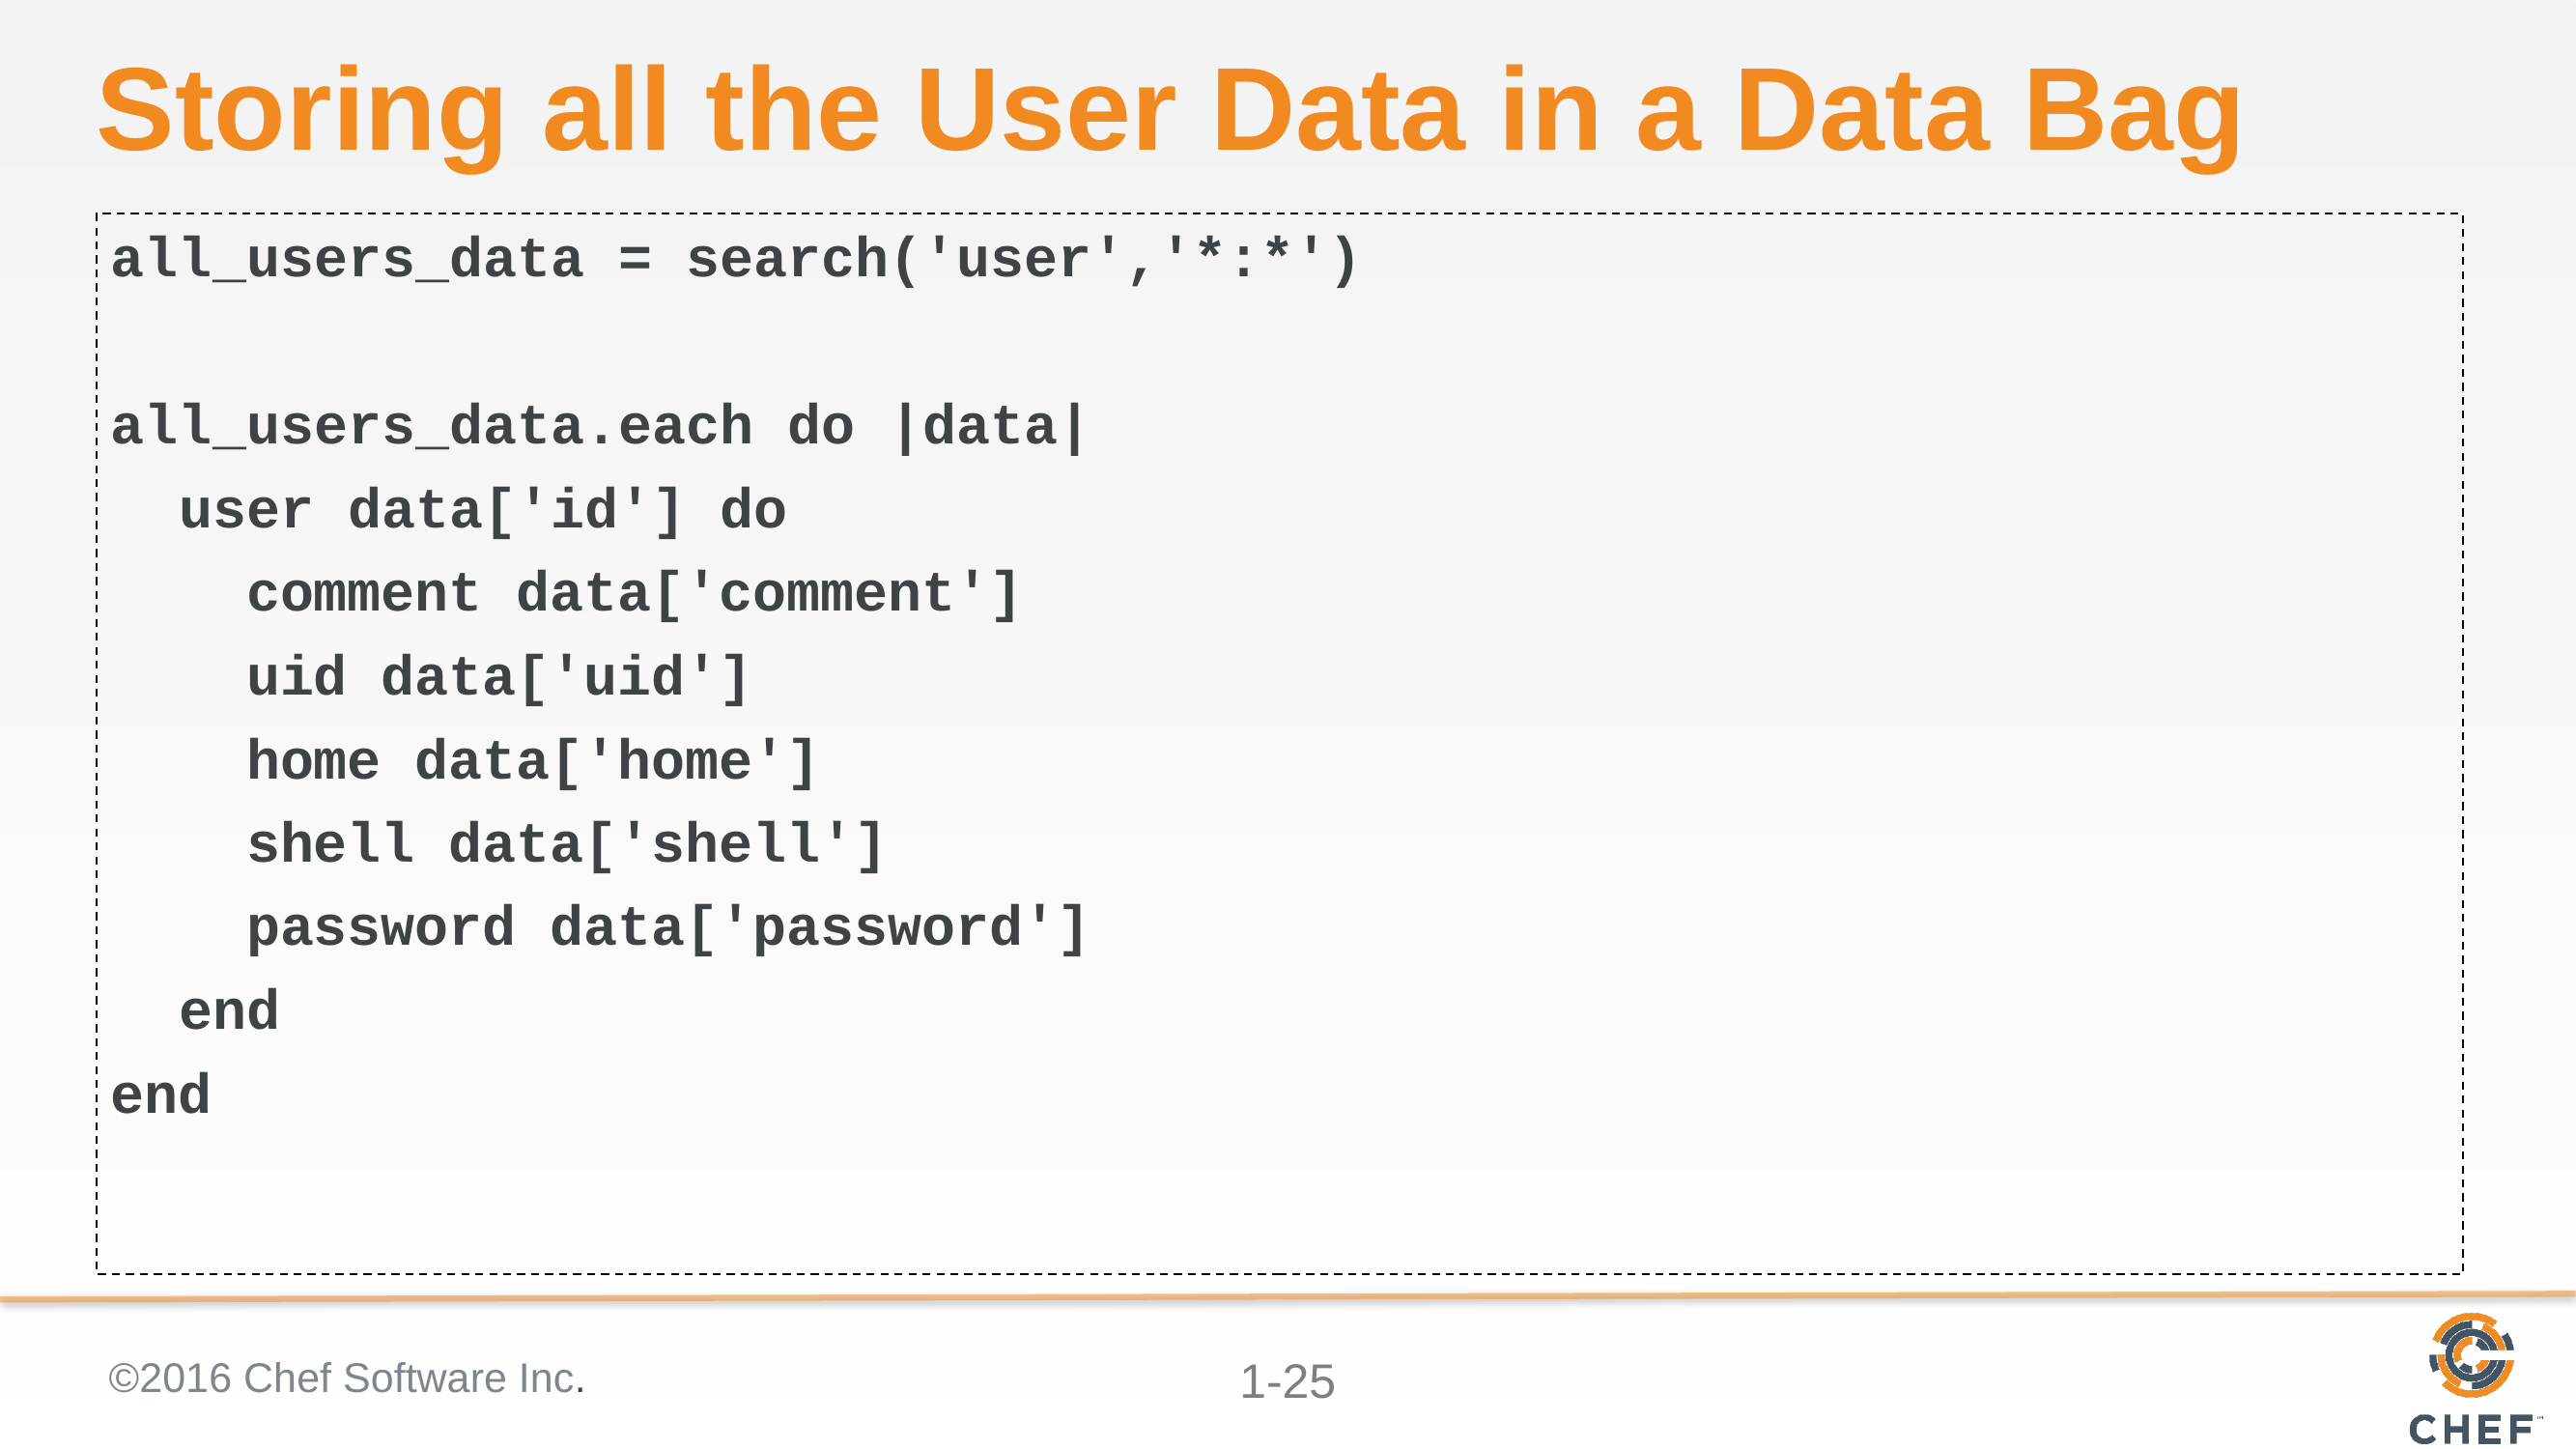

# Storing all the User Data in a Data Bag
all_users_data = search('user','*:*')

all_users_data.each do |data|
  user data['id'] do
    comment data['comment']
    uid data['uid']
    home data['home']
    shell data['shell']
    password data['password']
  end
end